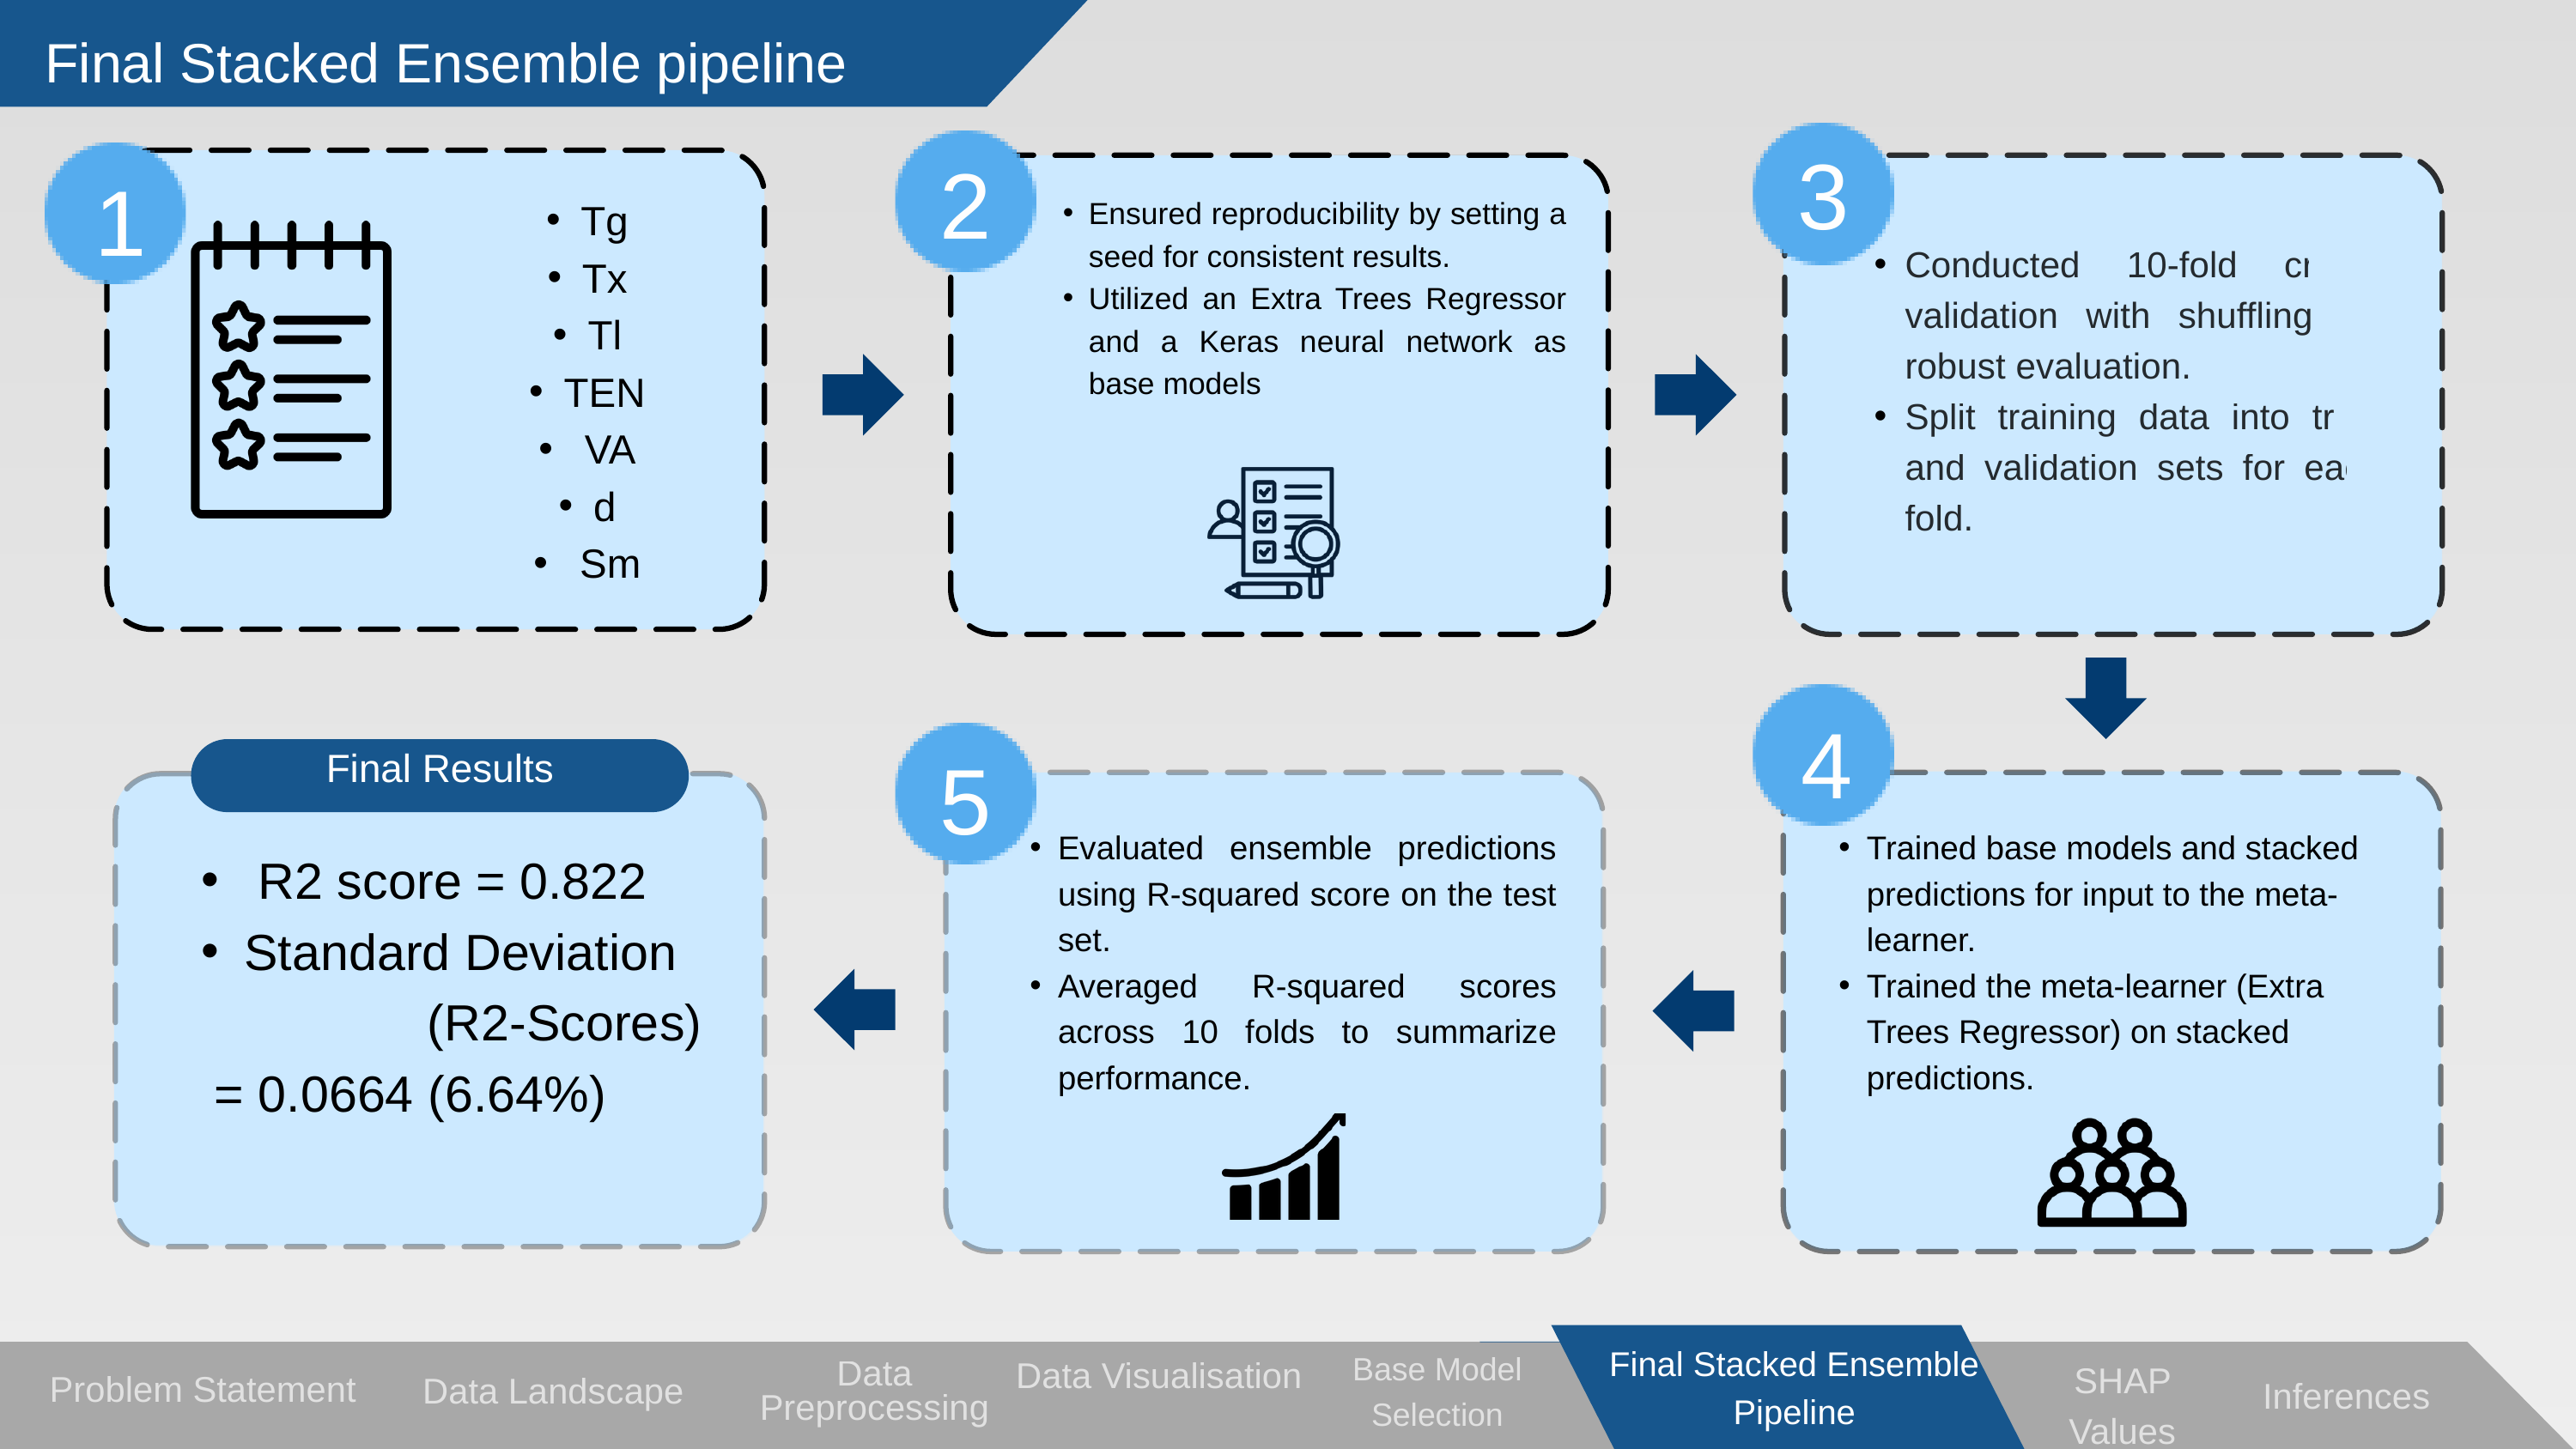

Final Stacked Ensemble pipeline
3

2

1

Tg
Tx
Tl
TEN
 VA
d
 Sm
Ensured reproducibility by setting a seed for consistent results.
Utilized an Extra Trees Regressor and a Keras neural network as base models

Conducted 10-fold cross-validation with shuffling for robust evaluation.
Split training data into train and validation sets for each fold.

4
5

Final Results

Evaluated ensemble predictions using R-squared score on the test set.
Averaged R-squared scores across 10 folds to summarize performance.

Trained base models and stacked predictions for input to the meta-learner.
Trained the meta-learner (Extra Trees Regressor) on stacked predictions.

 R2 score = 0.822
Standard Deviation                (R2-Scores)
    = 0.0664 (6.64%)

Final Stacked Ensemble Pipeline

Base Model Selection

Approach 1
SHAP Values
Data Preprocessing
Data Visualisation
Data Analysis
Inferences
Feature Selection
EDA
Data Landscape
Approach 2
Model Performance
Data Landscape
Problem Statement
Problem Statement